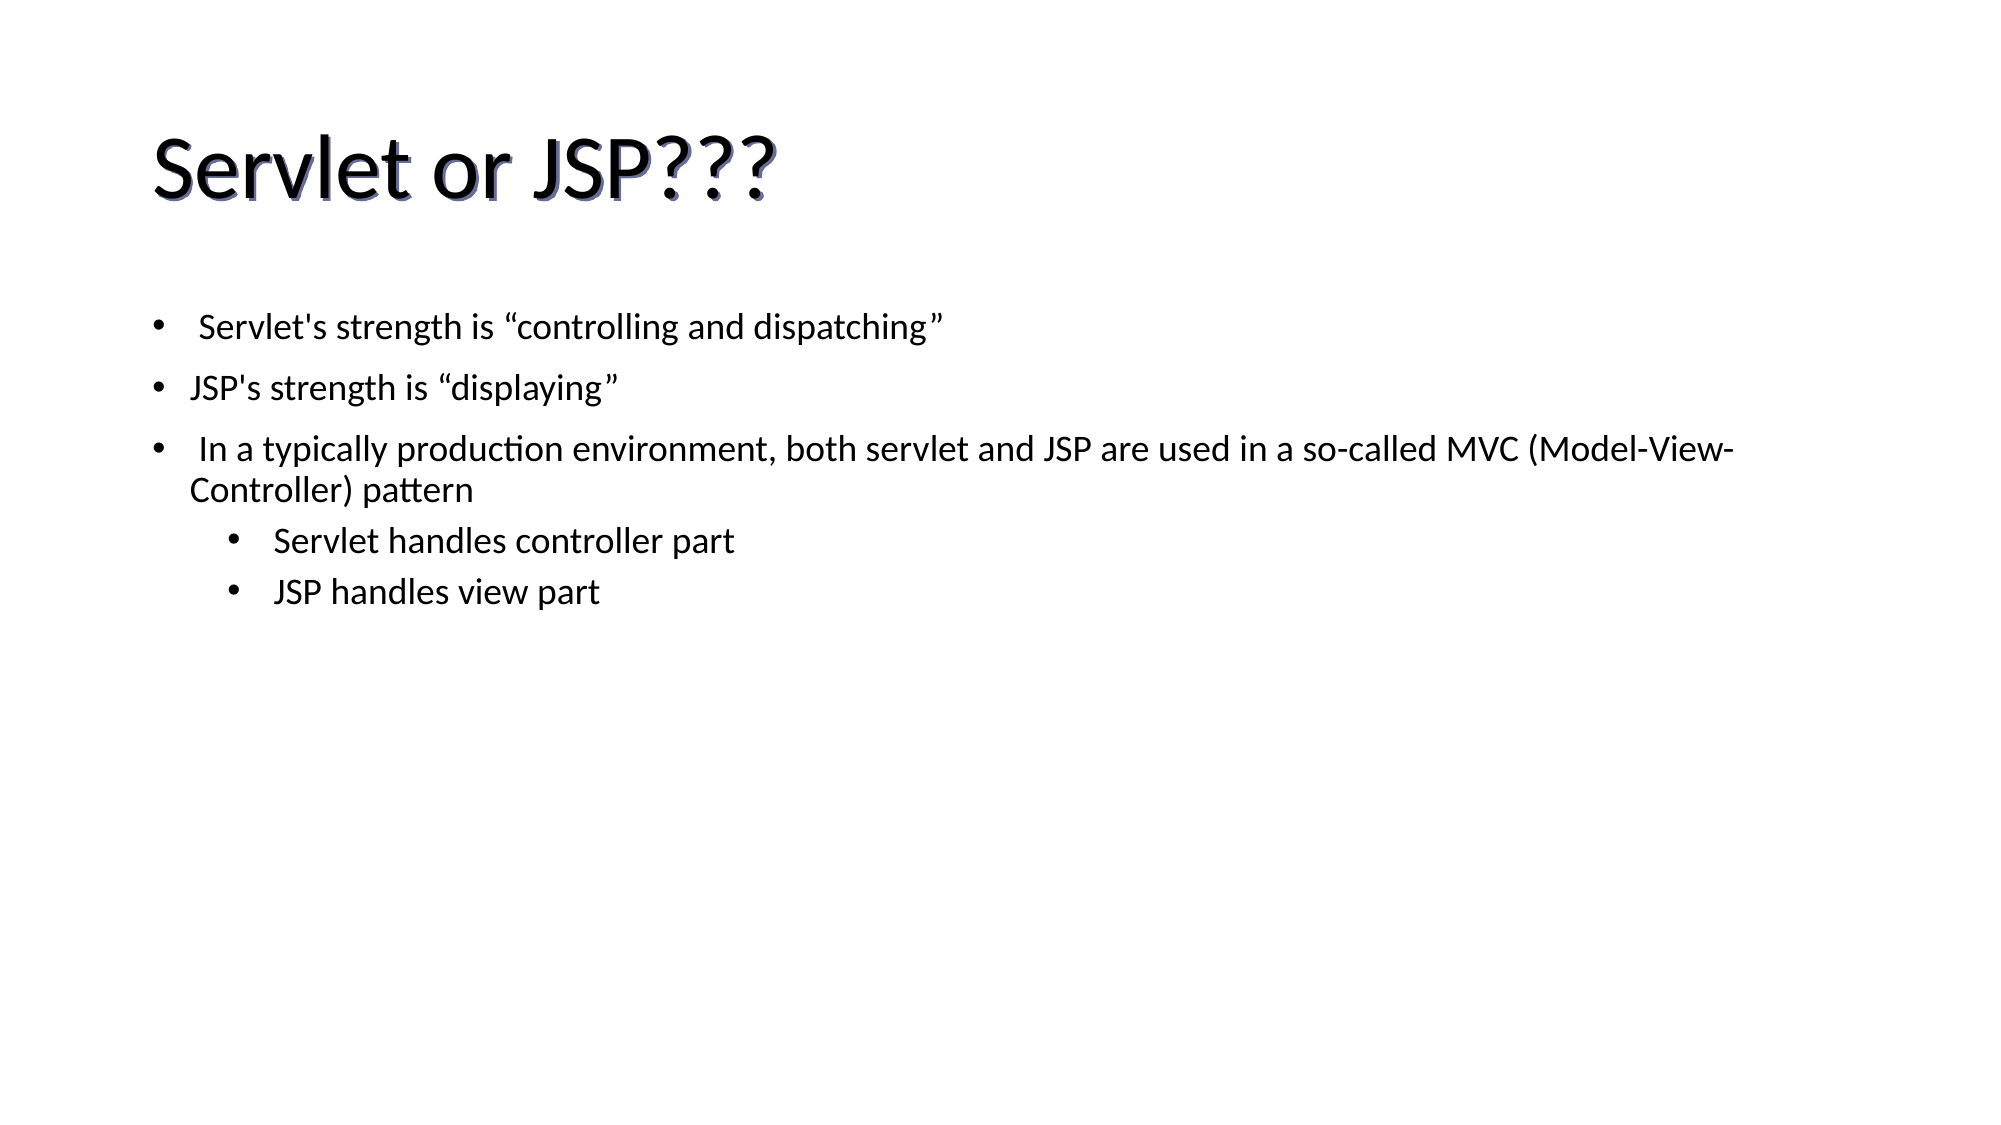

Servlet or JSP???
 Servlet's strength is “controlling and dispatching”
JSP's strength is “displaying”
 In a typically production environment, both servlet and JSP are used in a so-called MVC (Model-View-Controller) pattern
 Servlet handles controller part
 JSP handles view part
174